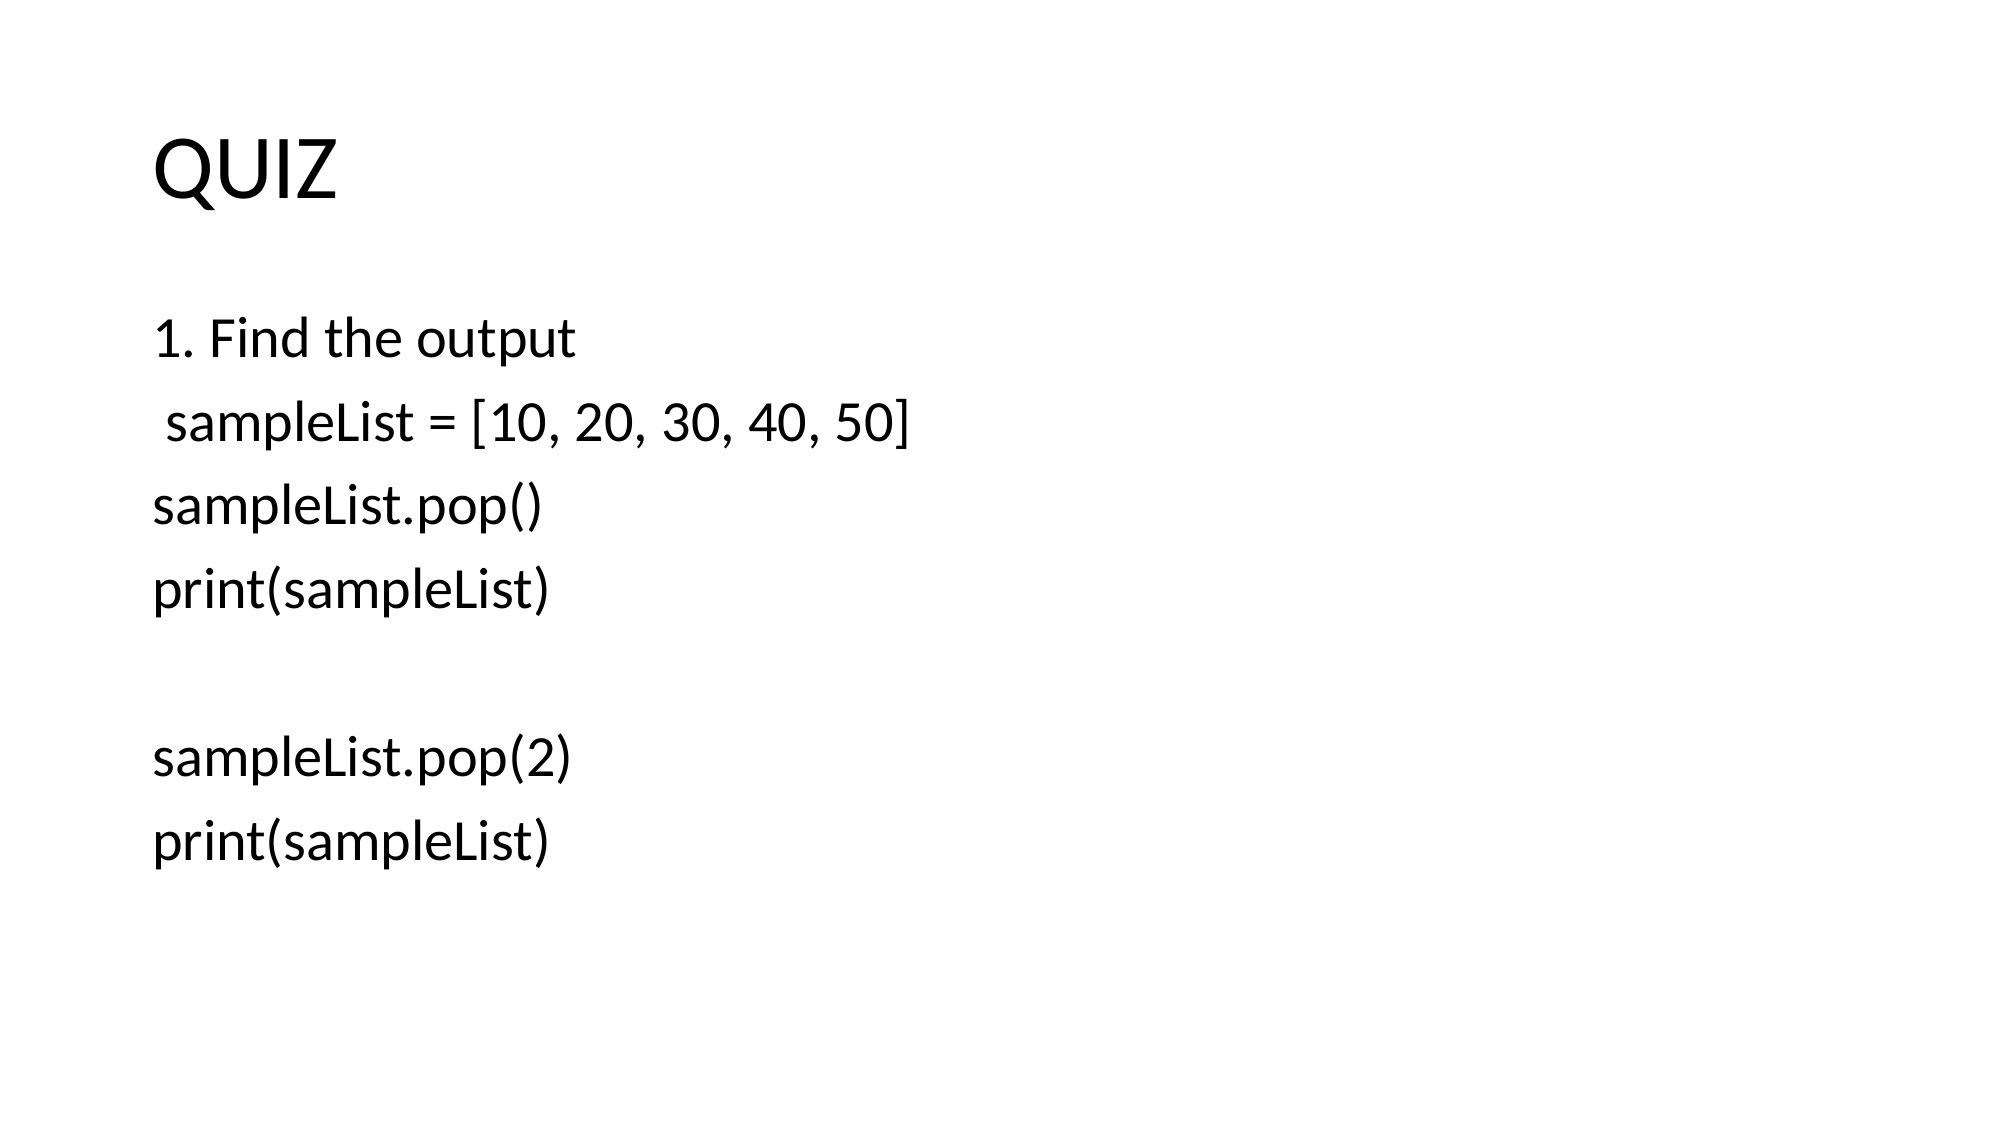

# QUIZ
1. Find the output
 sampleList = [10, 20, 30, 40, 50]
sampleList.pop()
print(sampleList)

sampleList.pop(2)
print(sampleList)